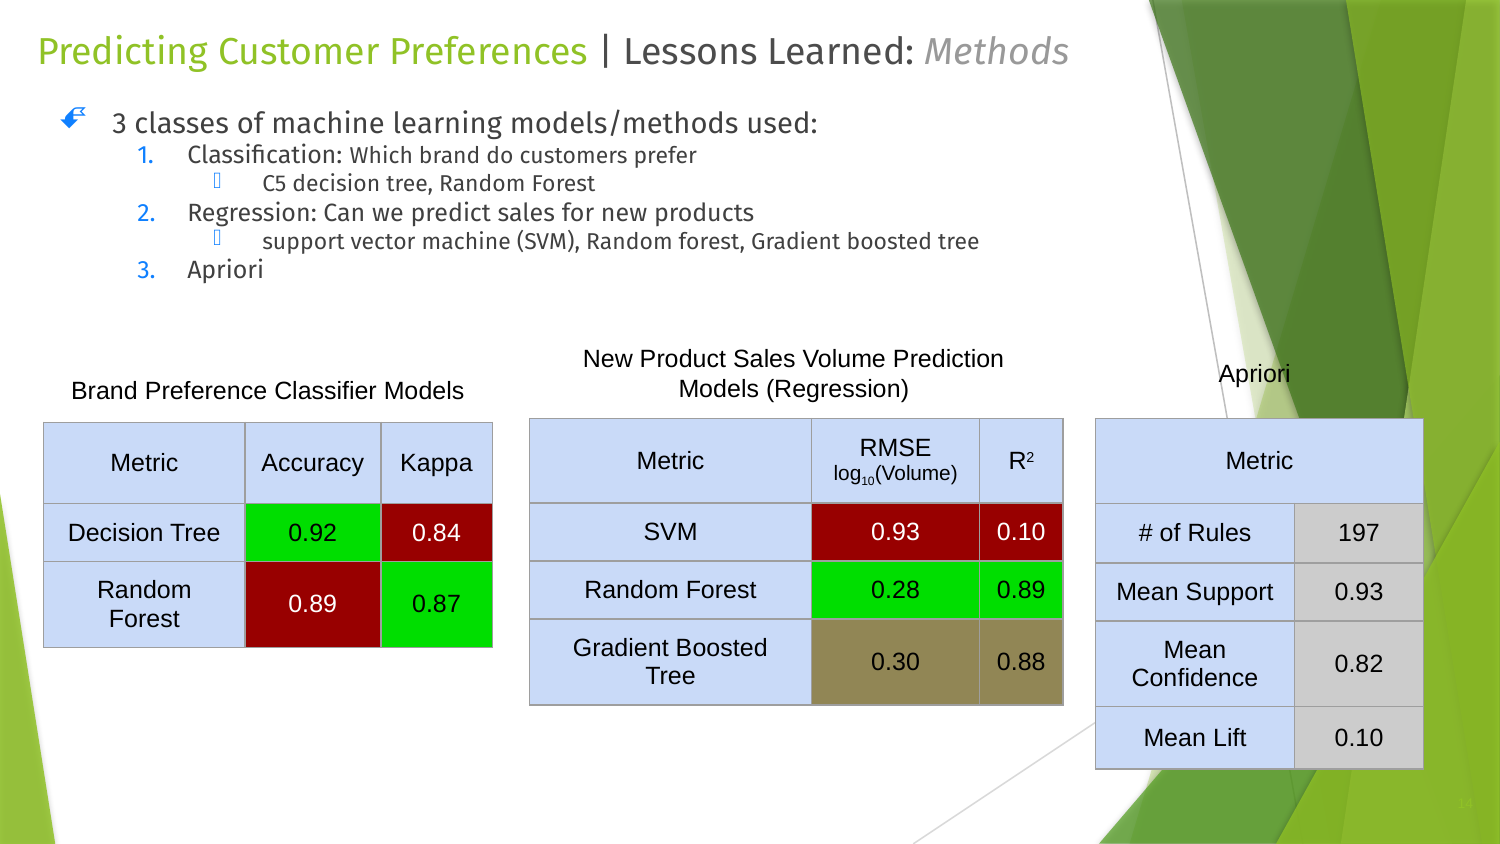

# Predicting Customer Preferences | Lessons Learned: Methods
3 classes of machine learning models/methods used:
Classification: Which brand do customers prefer
C5 decision tree, Random Forest
Regression: Can we predict sales for new products
support vector machine (SVM), Random forest, Gradient boosted tree
Apriori
New Product Sales Volume Prediction Models (Regression)
Apriori
Brand Preference Classifier Models
| Metric |  |
| --- | --- |
| # of Rules | 197 |
| Mean Support | 0.93 |
| Mean Confidence | 0.82 |
| Mean Lift | 0.10 |
| Metric | RMSE log10(Volume) | R2 |
| --- | --- | --- |
| SVM | 0.93 | 0.10 |
| Random Forest | 0.28 | 0.89 |
| Gradient Boosted Tree | 0.30 | 0.88 |
| Metric | Accuracy | Kappa |
| --- | --- | --- |
| Decision Tree | 0.92 | 0.84 |
| Random Forest | 0.89 | 0.87 |
14